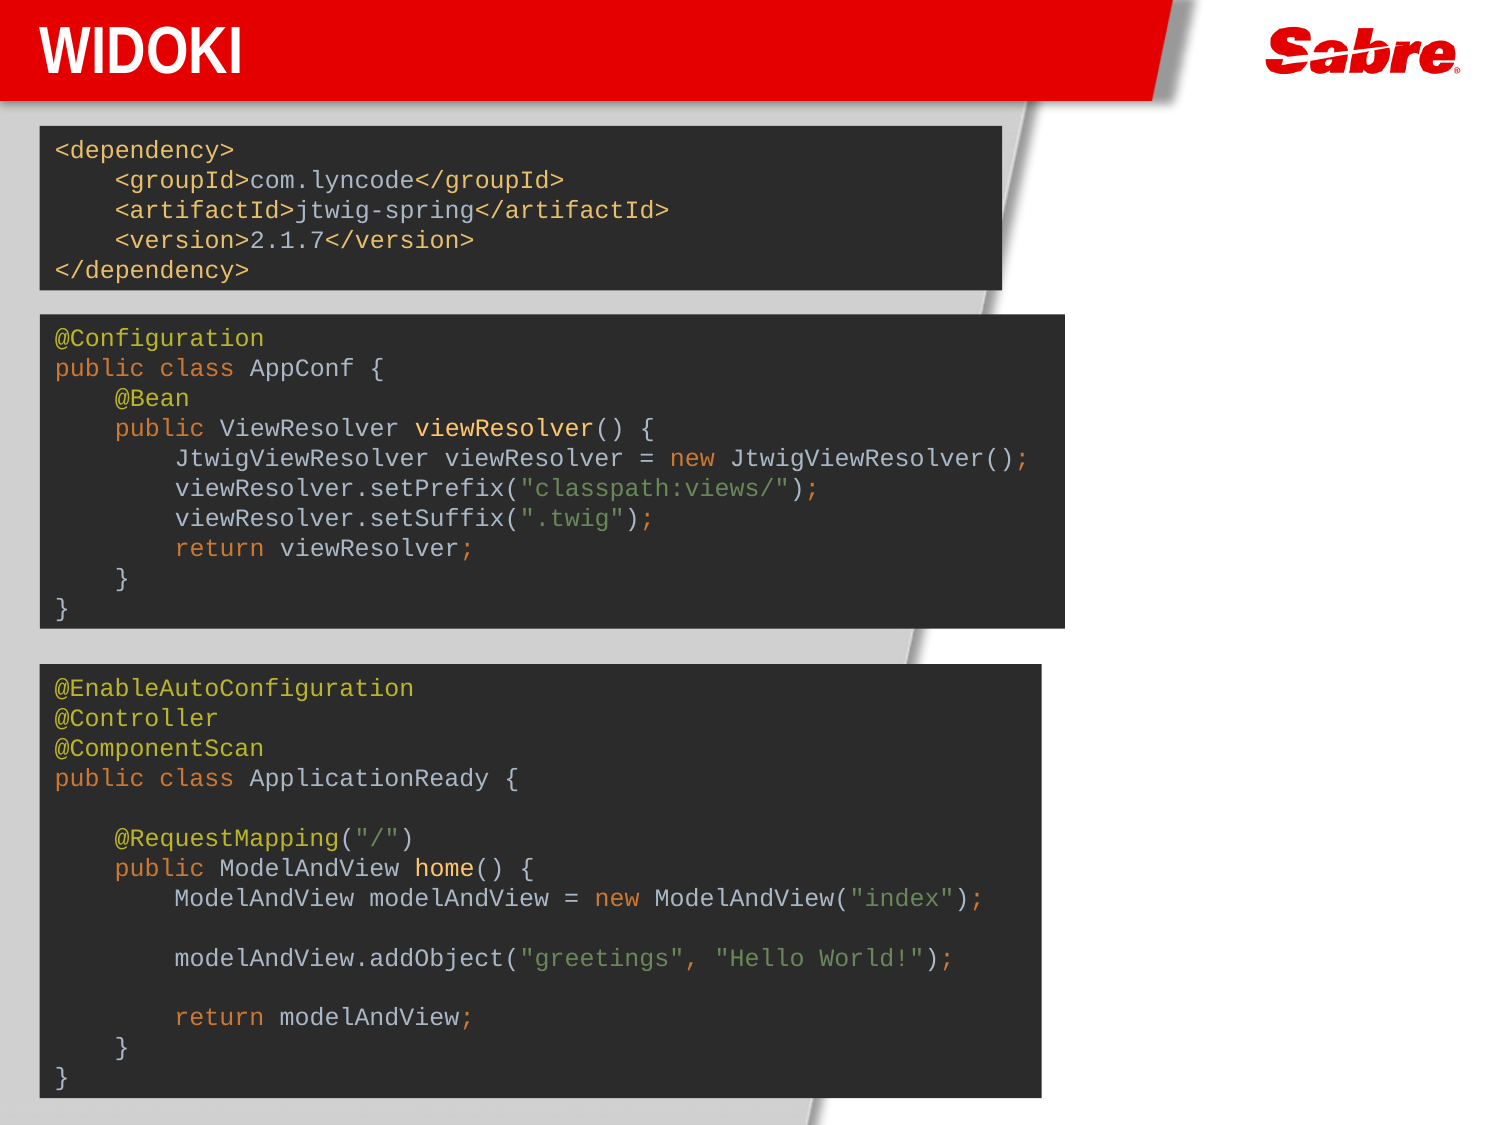

# Widoki
<dependency>
    <groupId>com.lyncode</groupId>
    <artifactId>jtwig-spring</artifactId>
    <version>2.1.7</version>
</dependency>
@Configuration
public class AppConf {
    @Bean
    public ViewResolver viewResolver() {
        JtwigViewResolver viewResolver = new JtwigViewResolver();
        viewResolver.setPrefix("classpath:views/");
        viewResolver.setSuffix(".twig");
        return viewResolver;
    }
}
@EnableAutoConfiguration
@Controller
@ComponentScan
public class ApplicationReady {
    @RequestMapping("/")
    public ModelAndView home() {
        ModelAndView modelAndView = new ModelAndView("index");
        modelAndView.addObject("greetings", "Hello World!");
        return modelAndView;
    }
}